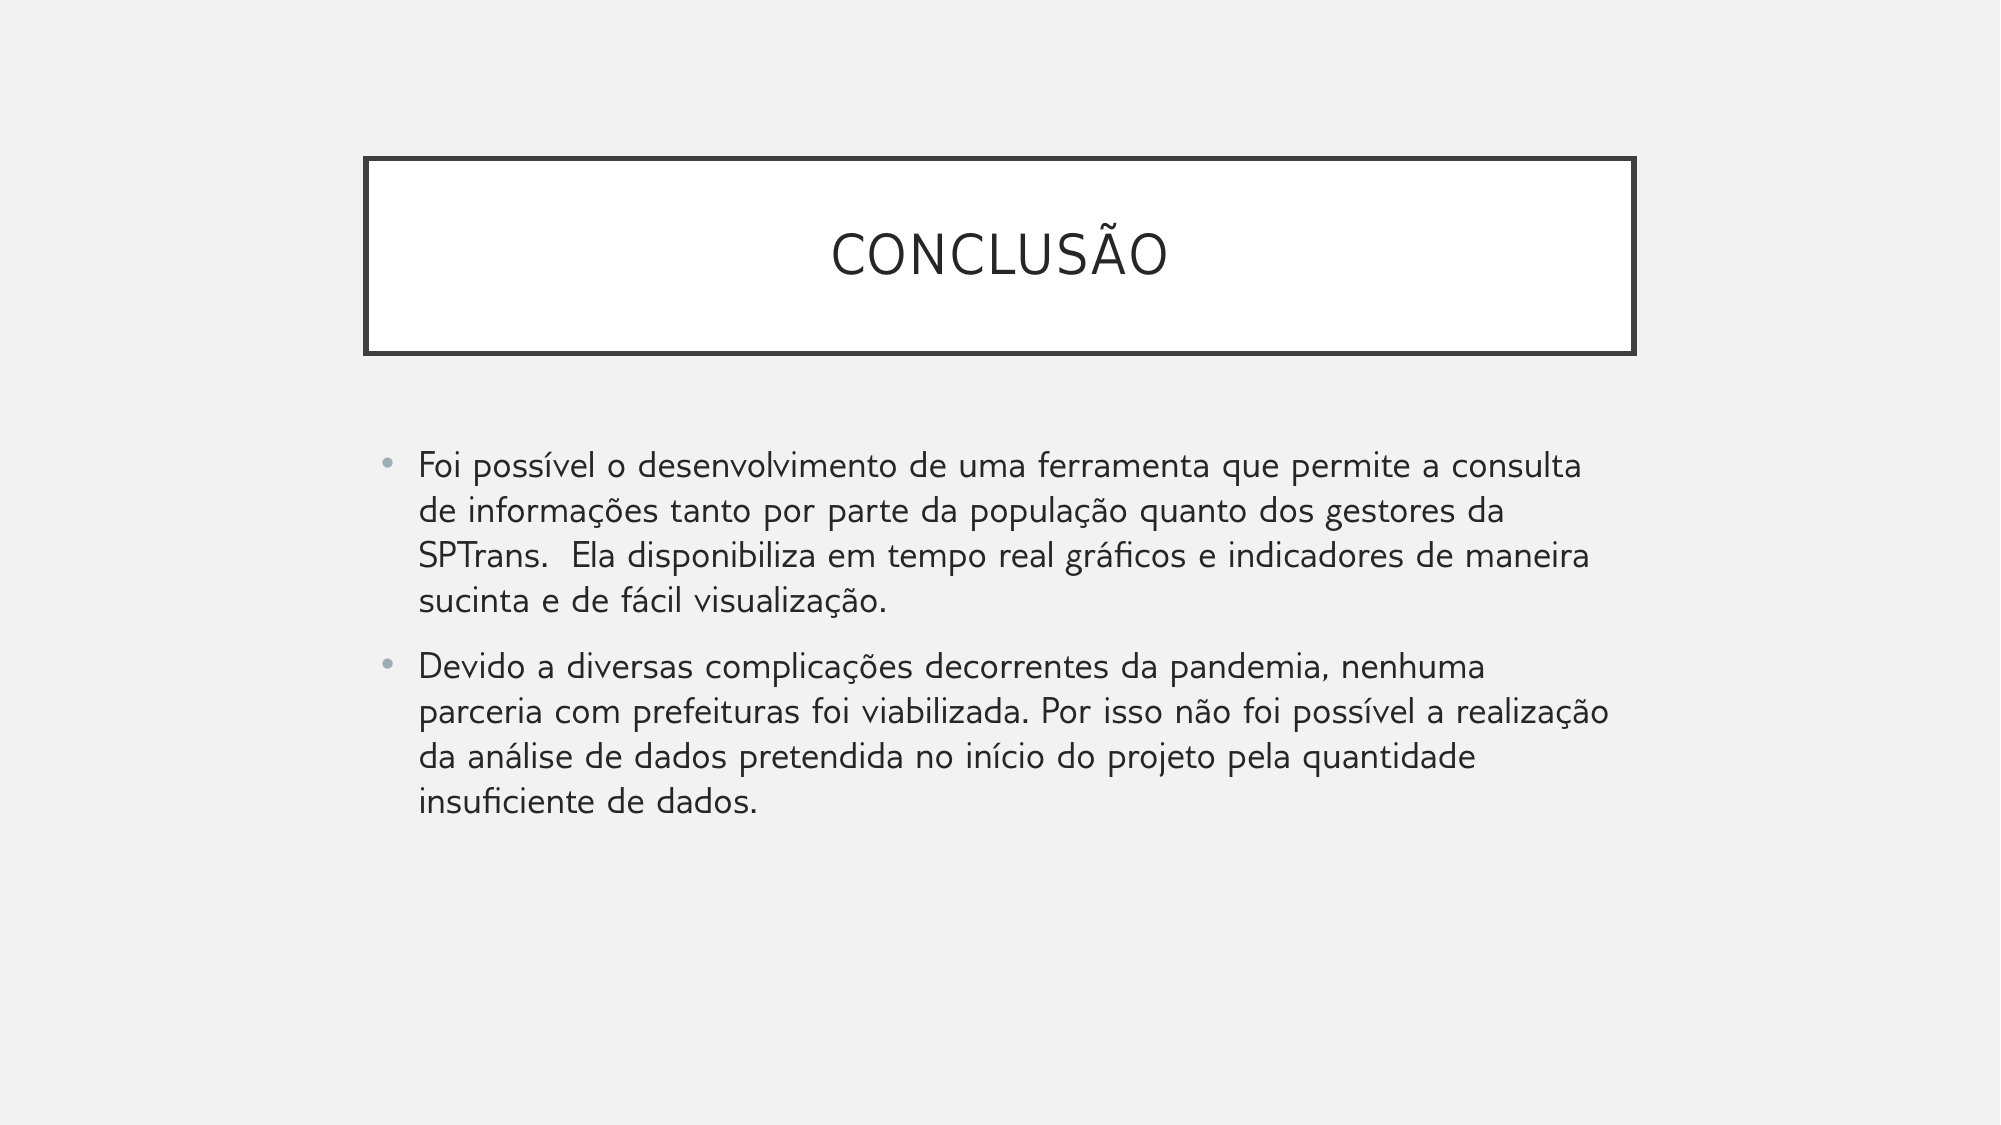

# Conclusão
Foi possível o desenvolvimento de uma ferramenta que permite a consulta de informações tanto por parte da população quanto dos gestores da SPTrans.  Ela disponibiliza em tempo real gráficos e indicadores de maneira sucinta e de fácil visualização.
Devido a diversas complicações decorrentes da pandemia, nenhuma parceria com prefeituras foi viabilizada. Por isso não foi possível a realização da análise de dados pretendida no início do projeto pela quantidade insuficiente de dados.